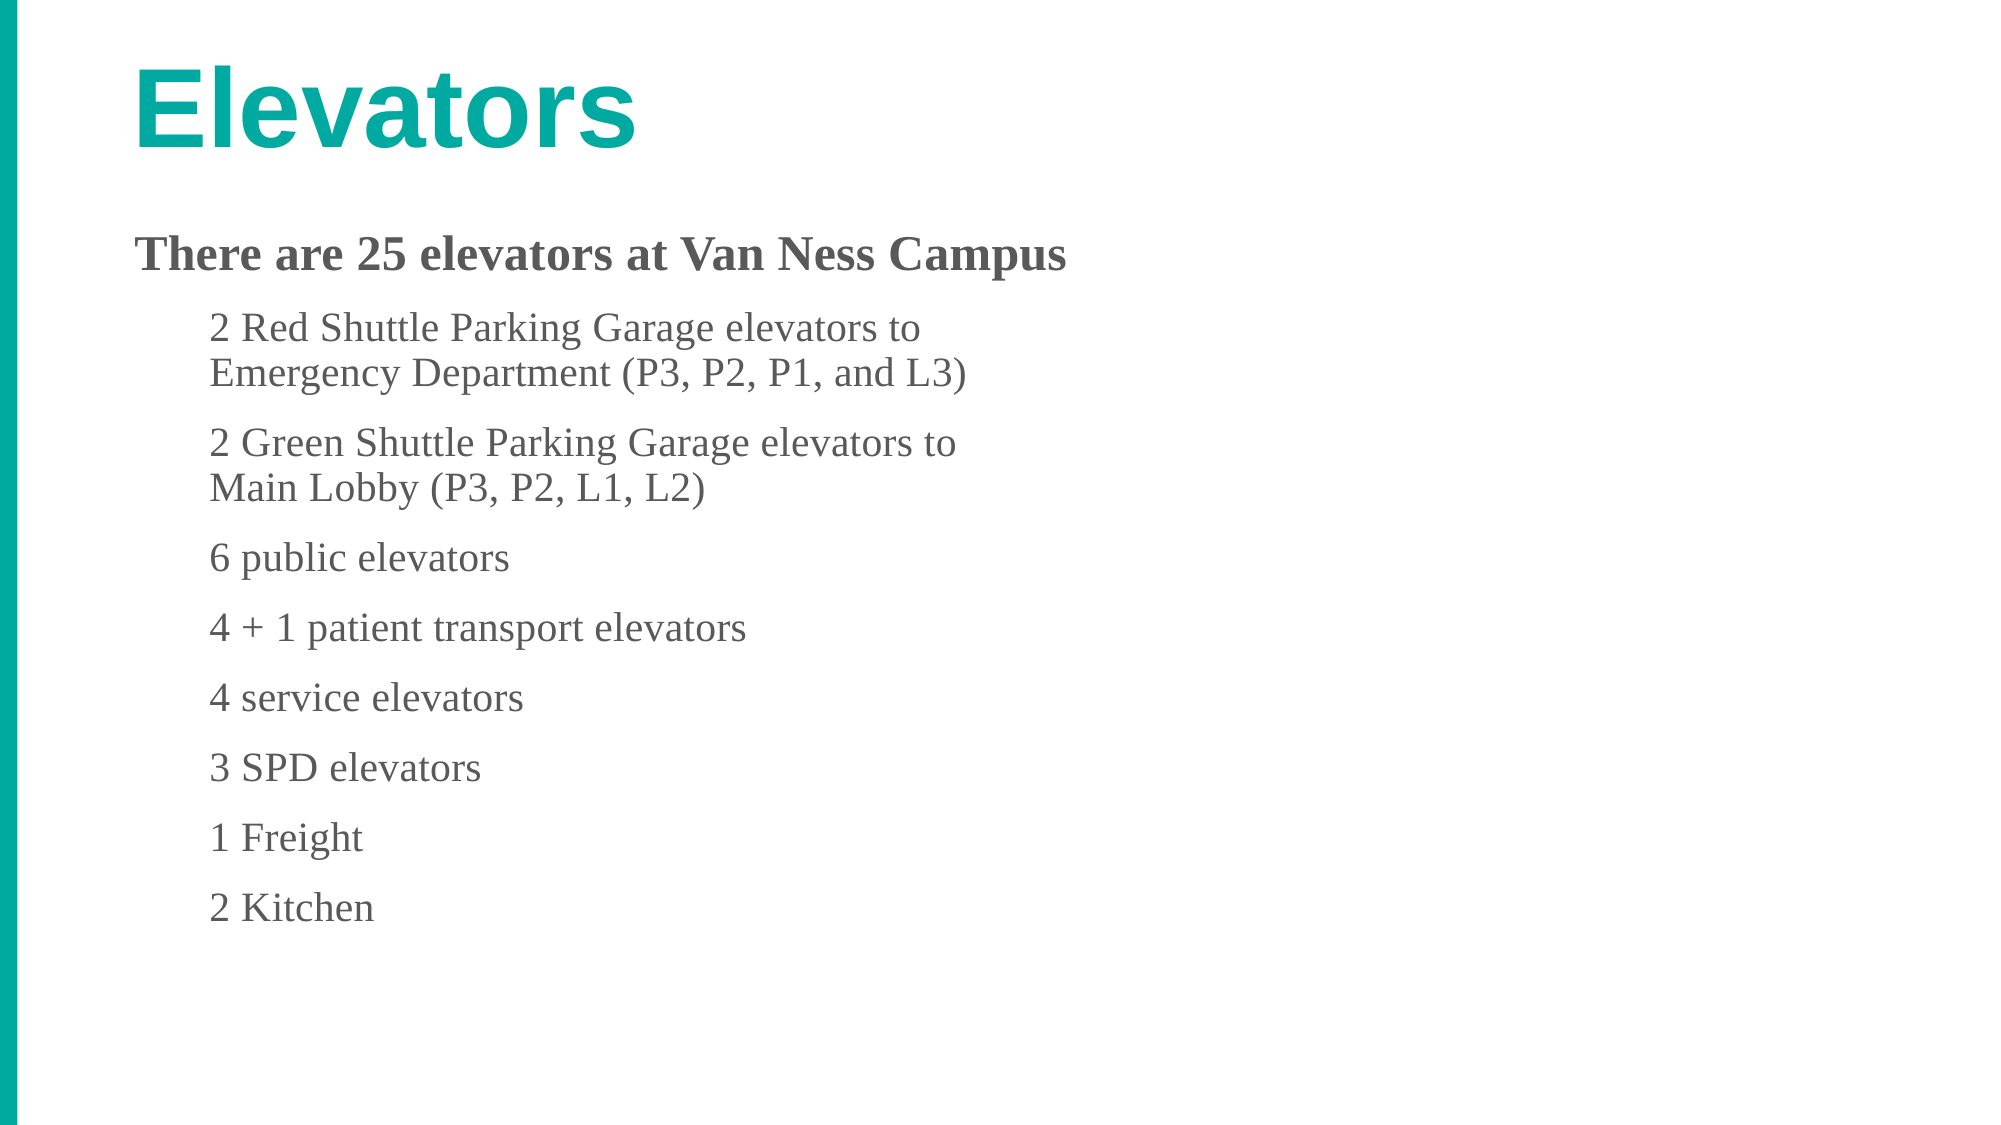

# Elevators
There are 25 elevators at Van Ness Campus
2 Red Shuttle Parking Garage elevators to
Emergency Department (P3, P2, P1, and L3)
2 Green Shuttle Parking Garage elevators to
Main Lobby (P3, P2, L1, L2)
6 public elevators
4 + 1 patient transport elevators
4 service elevators
3 SPD elevators
1 Freight
2 Kitchen